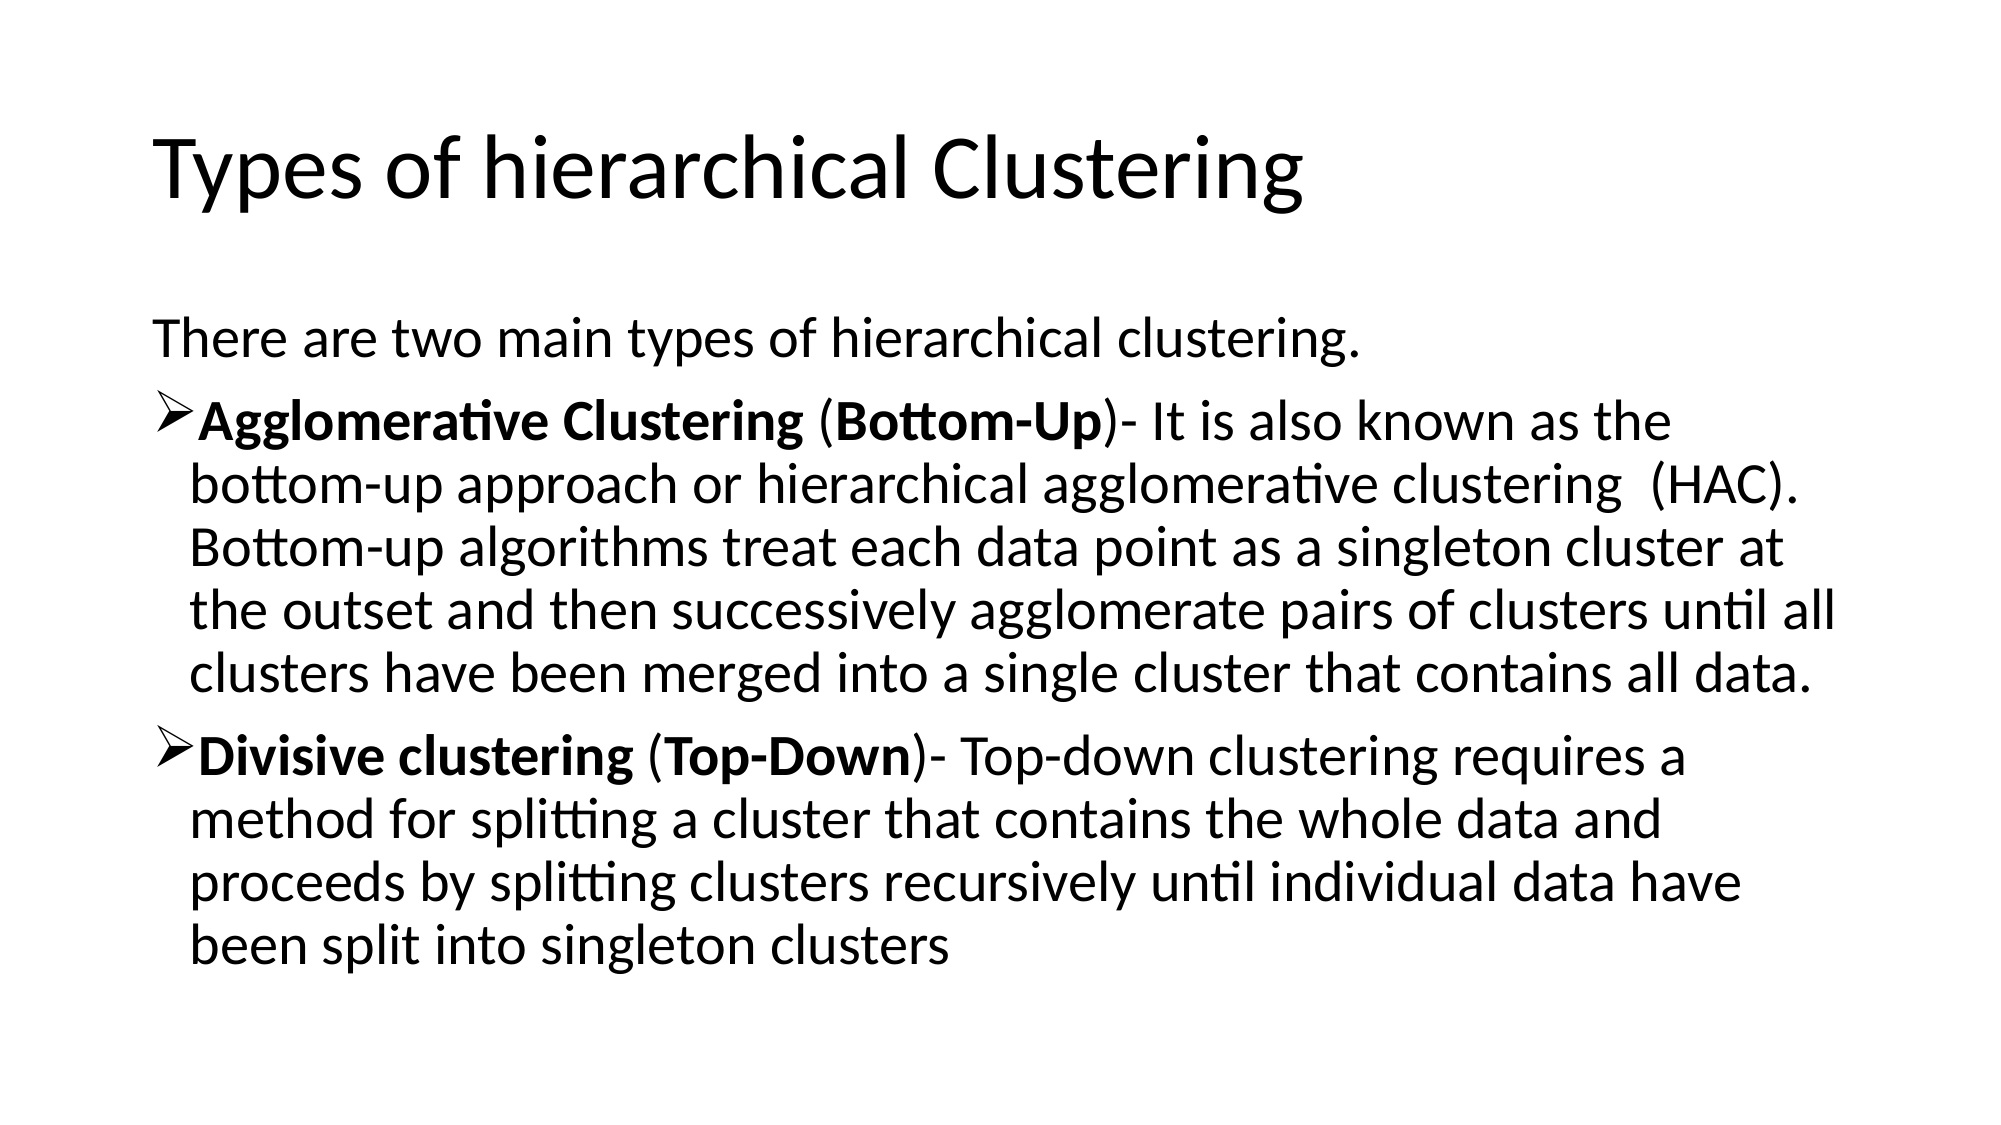

# Types of hierarchical Clustering
There are two main types of hierarchical clustering.
Agglomerative Clustering (Bottom-Up)- It is also known as the bottom-up approach or hierarchical agglomerative clustering  (HAC). Bottom-up algorithms treat each data point as a singleton cluster at the outset and then successively agglomerate pairs of clusters until all clusters have been merged into a single cluster that contains all data.
Divisive clustering (Top-Down)- Top-down clustering requires a method for splitting a cluster that contains the whole data and proceeds by splitting clusters recursively until individual data have been split into singleton clusters